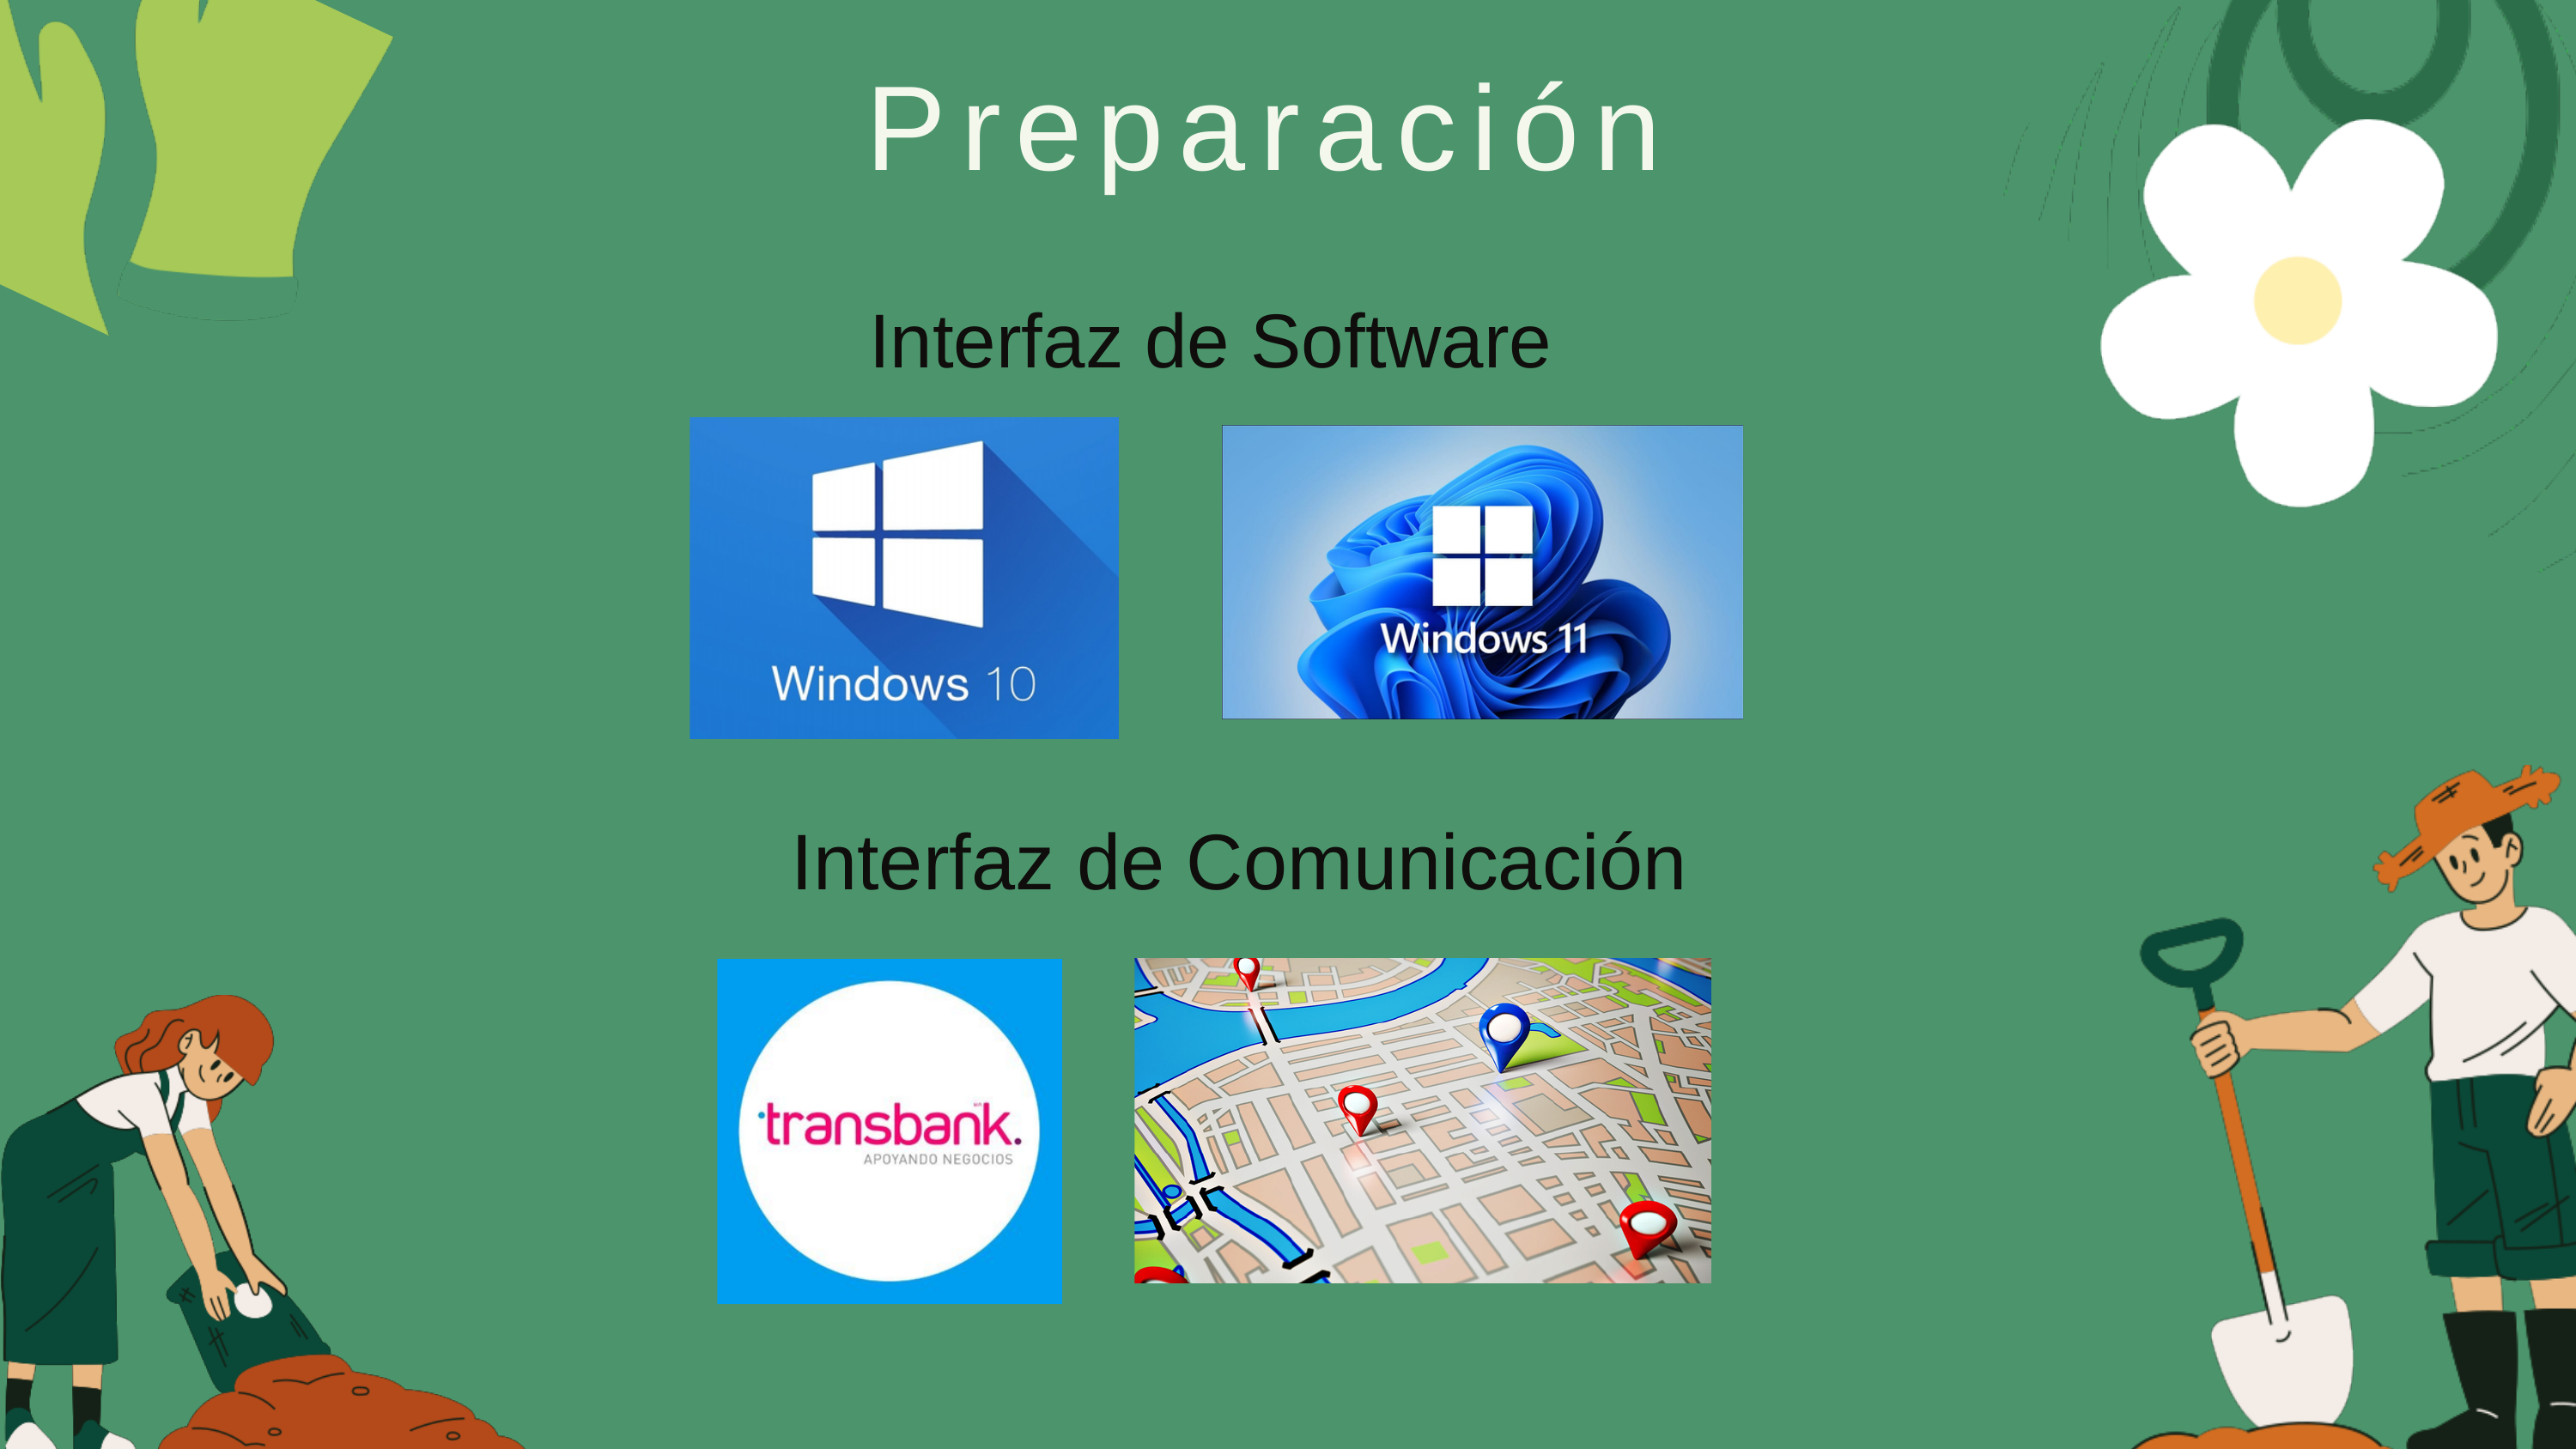

Preparación

Interfaz de Software

Interfaz de Comunicación